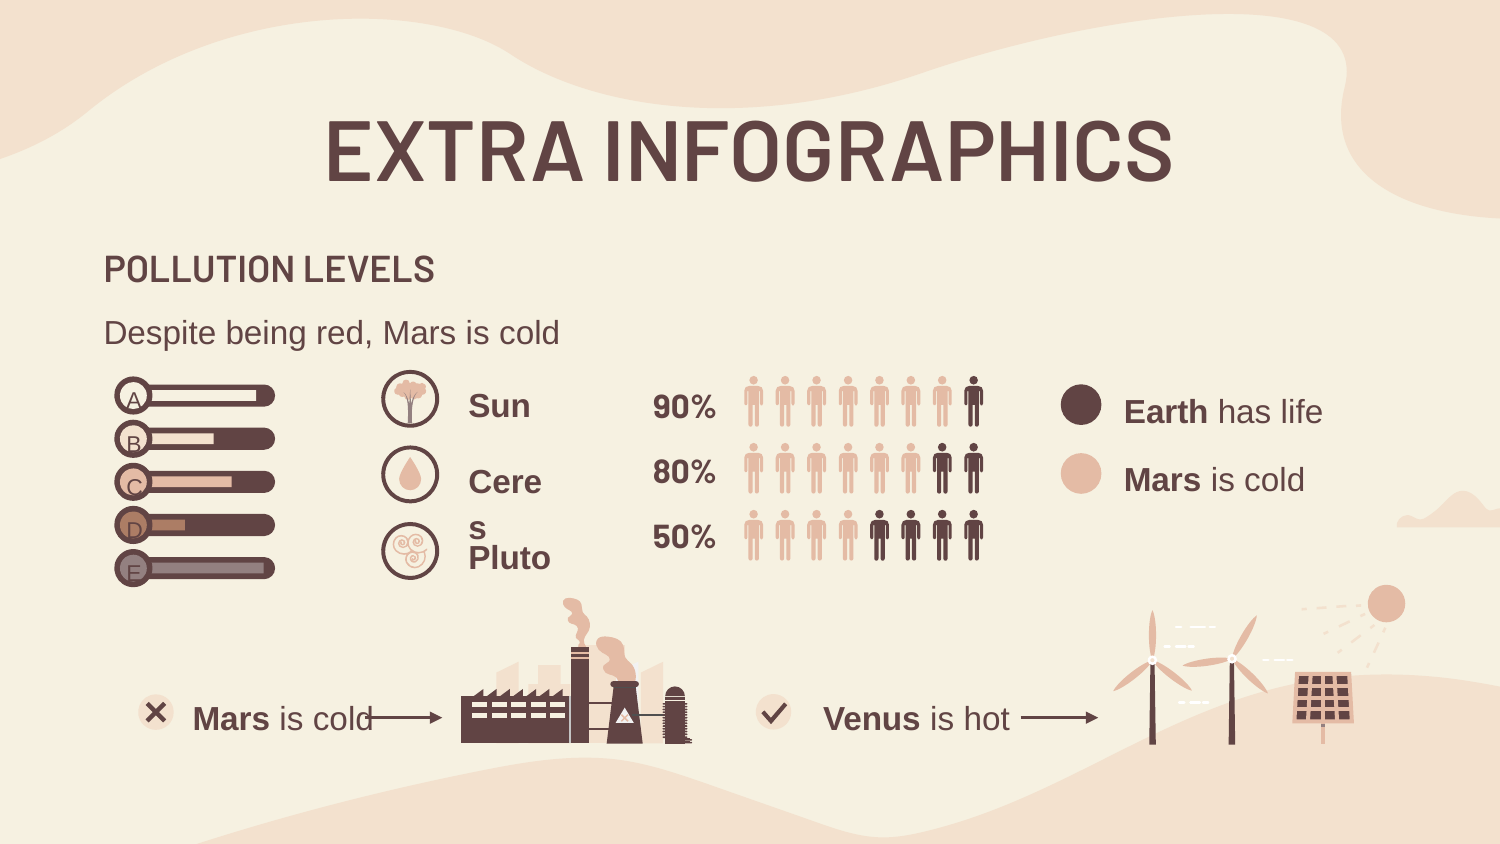

# EXTRA INFOGRAPHICS
POLLUTION LEVELS
Despite being red, Mars is cold
Sun

90%
Earth has life

A

B

80%

Mars is cold

Ceres

C

50%

D

Pluto

E

Mars is cold
Venus is hot